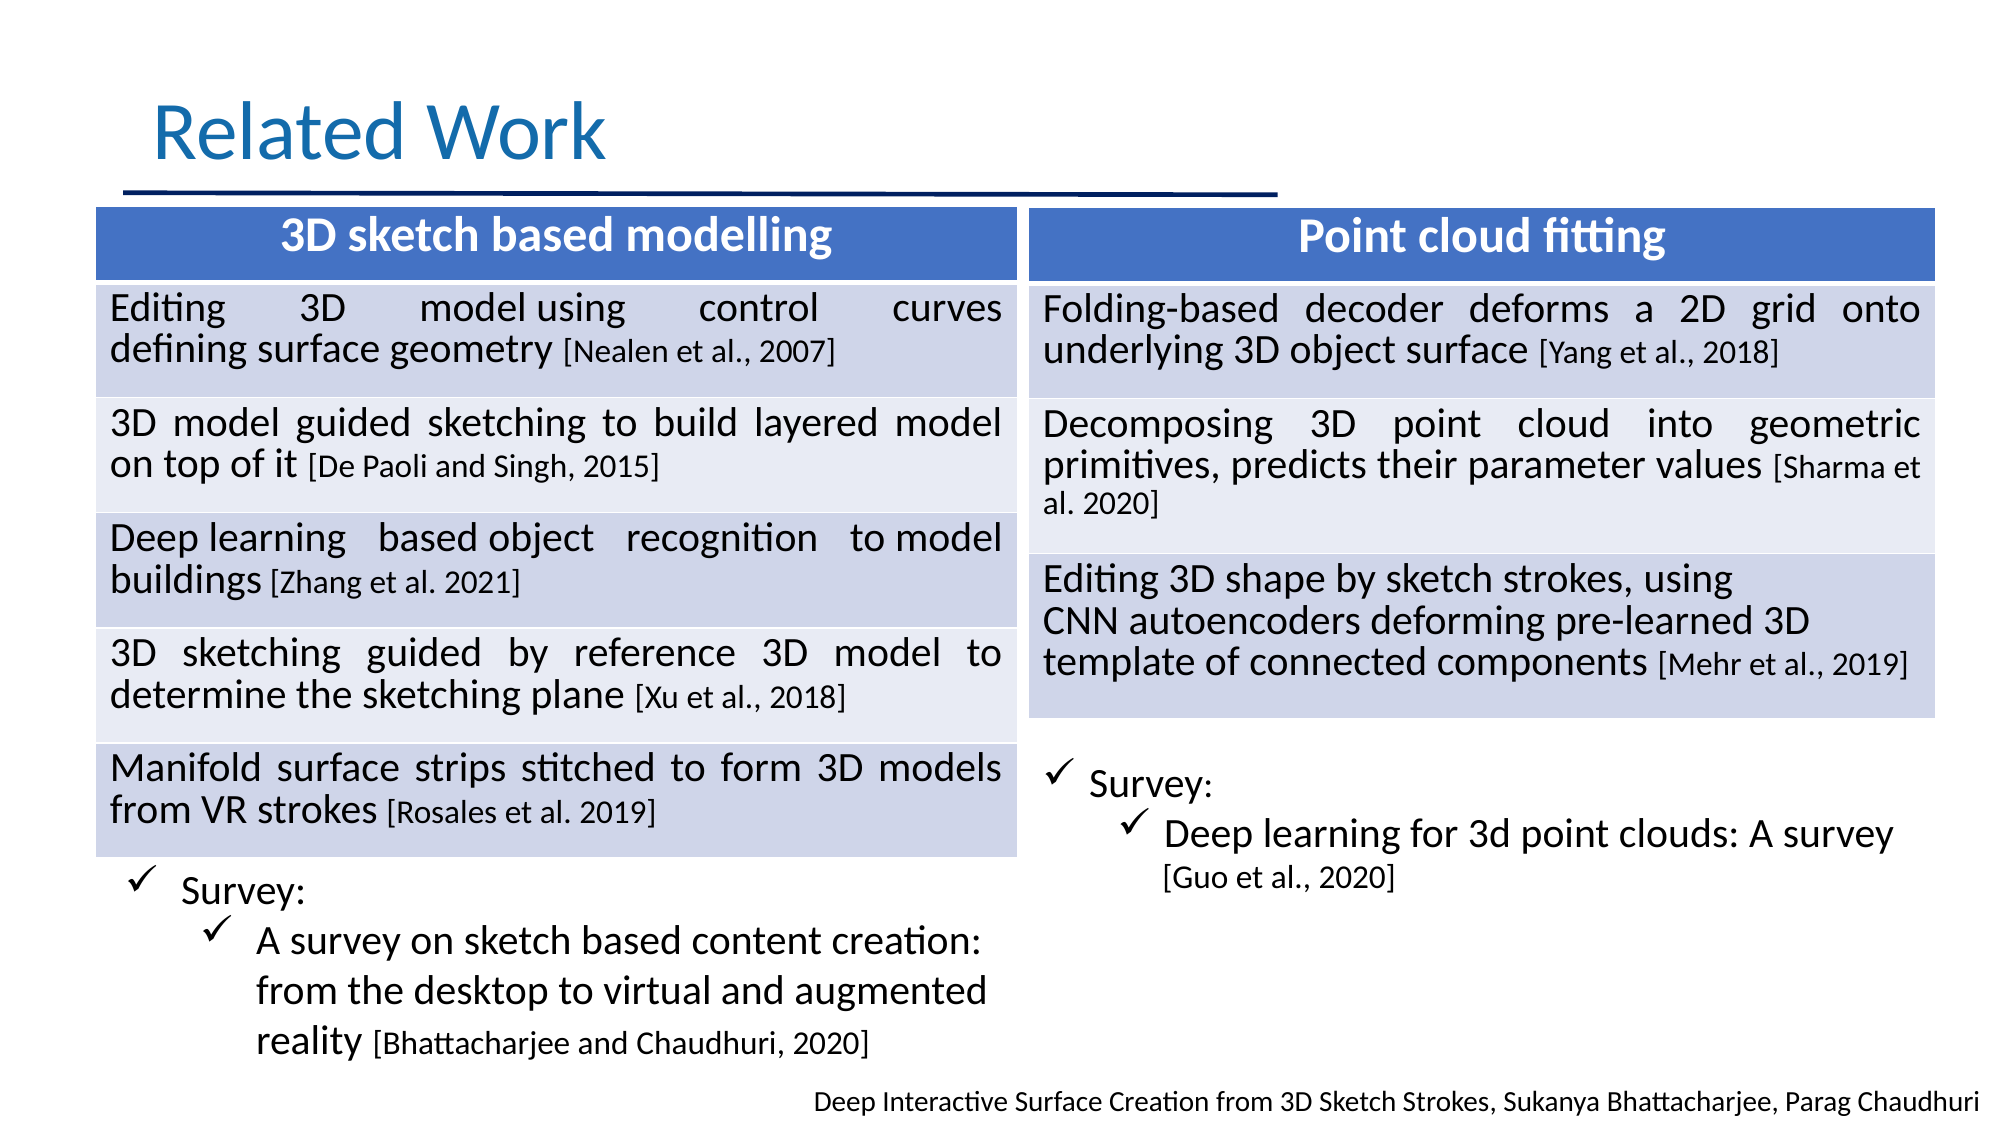

# Related Work
| 3D sketch based modelling |
| --- |
| Editing 3D model using control curves defining surface geometry [Nealen et al., 2007] |
| 3D model guided sketching to build layered model on top of it [De Paoli and Singh, 2015] |
| Deep learning based object recognition to model buildings [Zhang et al. 2021] |
| 3D sketching guided by reference 3D model to determine the sketching plane [Xu et al., 2018] |
| Manifold surface strips stitched to form 3D models from VR strokes [Rosales et al. 2019] |
| Point cloud fitting |
| --- |
| Folding-based decoder deforms a 2D grid onto underlying 3D object surface [Yang et al., 2018] |
| Decomposing 3D point cloud into geometric primitives, predicts their parameter values [Sharma et al. 2020] |
| Editing 3D shape by sketch strokes, using CNN autoencoders deforming pre-learned 3D template of connected components [Mehr et al., 2019] |
Survey:
Deep learning for 3d point clouds: A survey
      [Guo et al., 2020]
Survey:​
A survey on sketch based content creation: from the desktop to virtual and augmented reality [Bhattacharjee and Chaudhuri, 2020]
Deep Interactive Surface Creation from 3D Sketch Strokes, Sukanya Bhattacharjee, Parag Chaudhuri